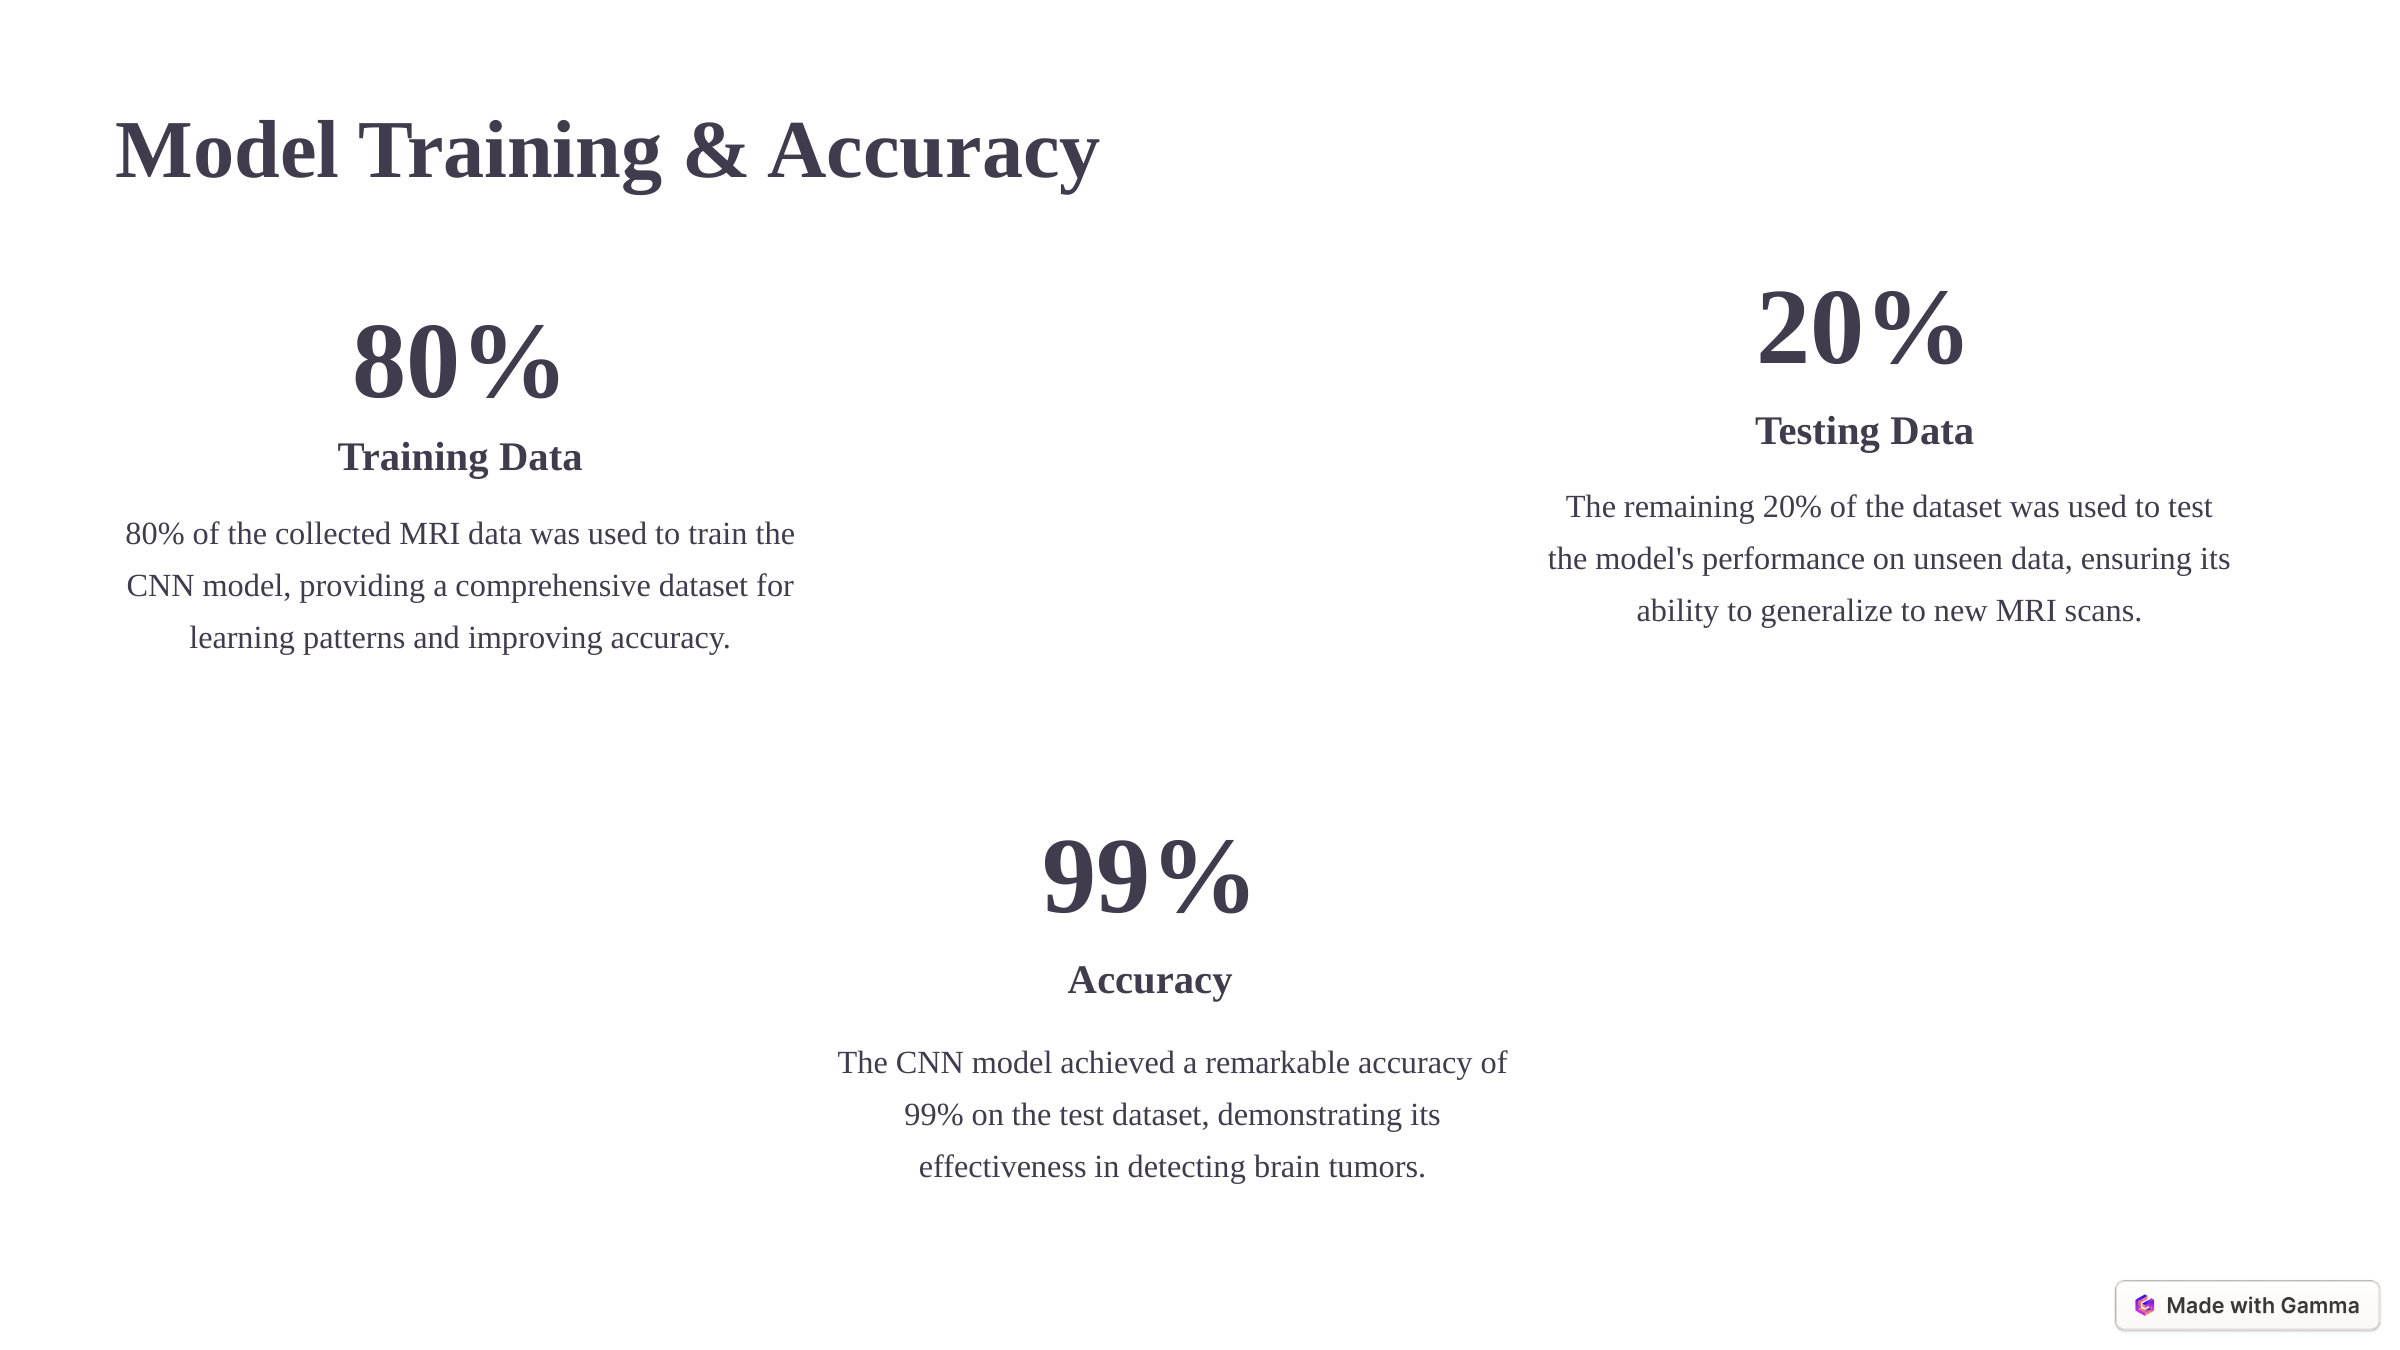

Model Training & Accuracy
20%
80%
Testing Data
Training Data
The remaining 20% of the dataset was used to test the model's performance on unseen data, ensuring its ability to generalize to new MRI scans.
80% of the collected MRI data was used to train the CNN model, providing a comprehensive dataset for learning patterns and improving accuracy.
99%

Accuracy

The CNN model achieved a remarkable accuracy of 99% on the test dataset, demonstrating its effectiveness in detecting brain tumors.